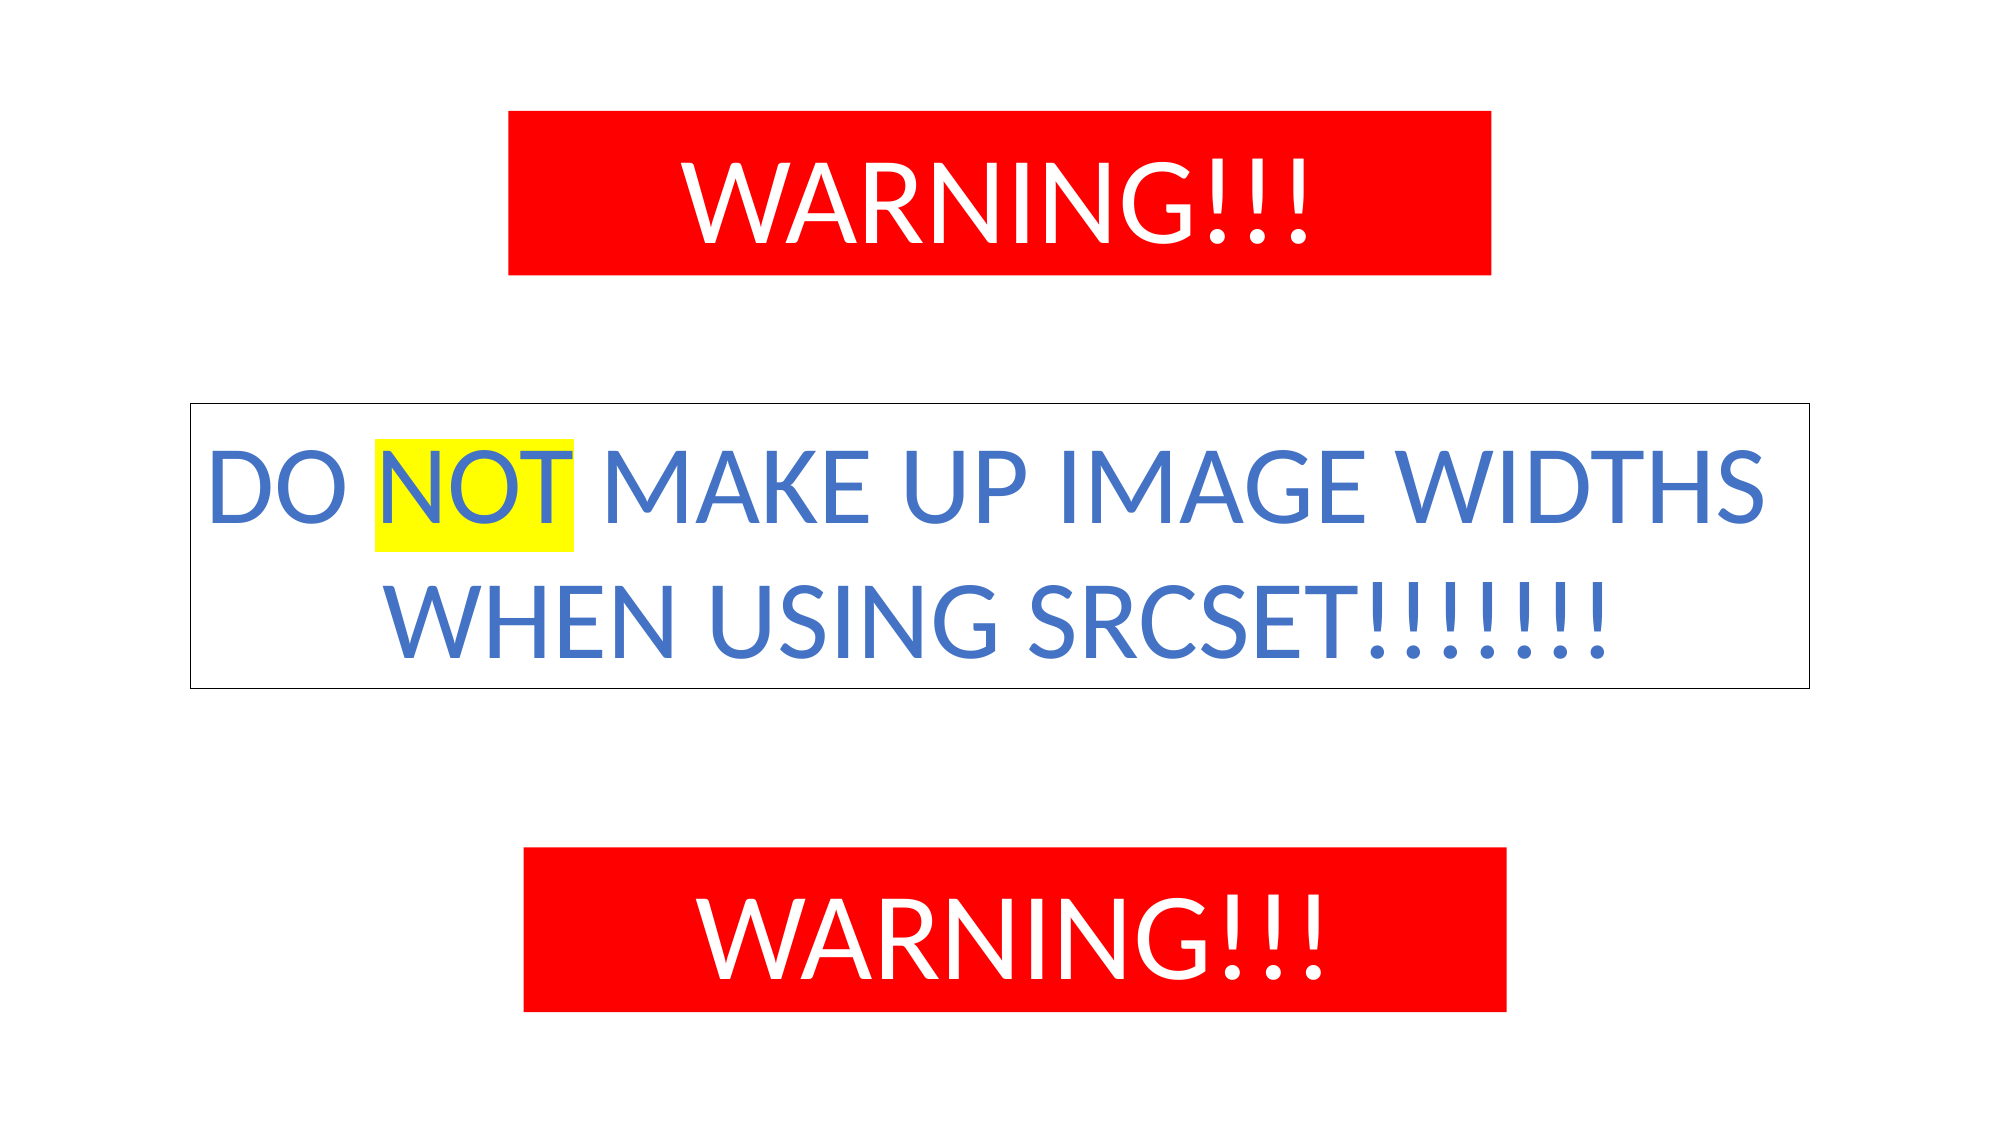

WARNING!!!
DO NOT MAKE UP IMAGE WIDTHS
WHEN USING SRCSET!!!!!!!
WARNING!!!